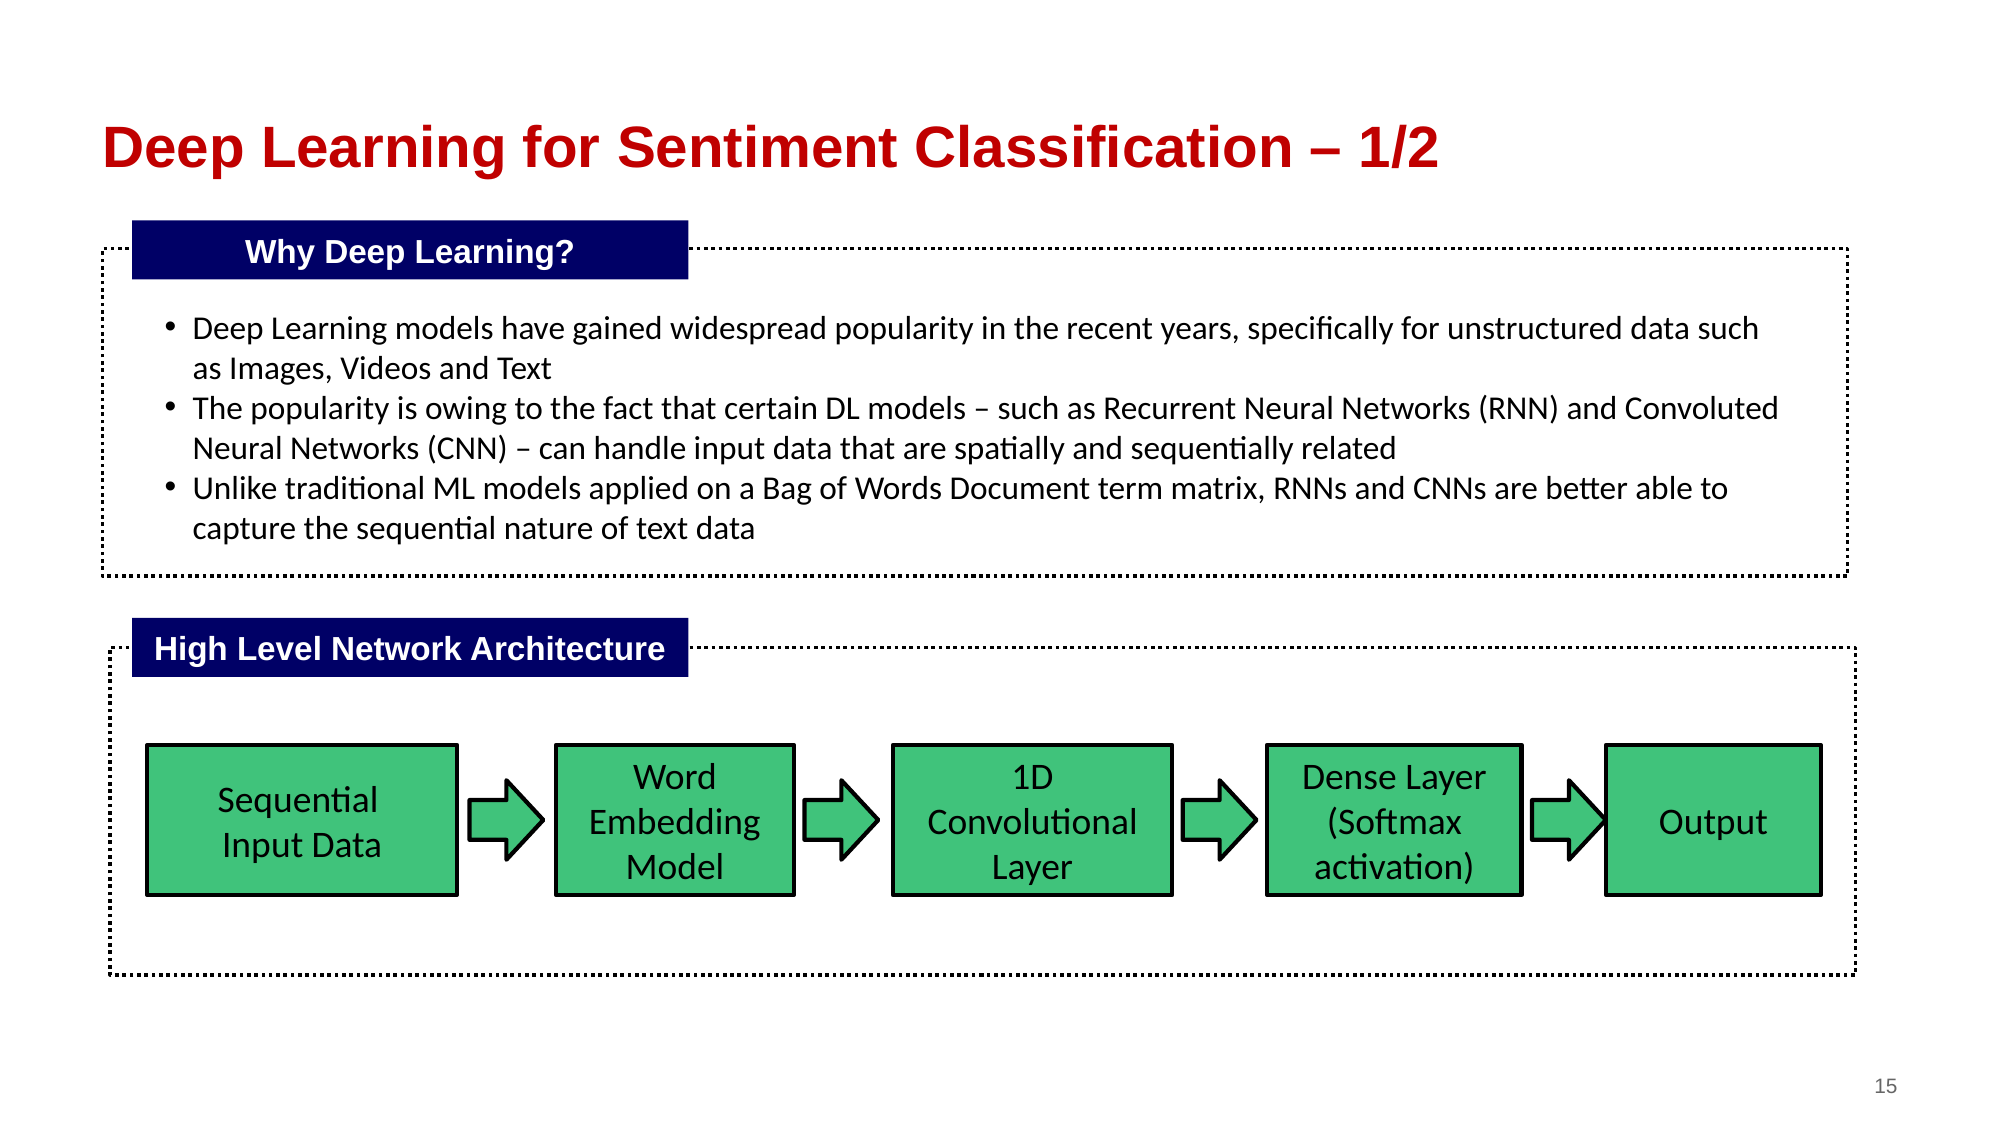

# Deep Learning for Sentiment Classification – 1/2
Why Deep Learning?

Deep Learning models have gained widespread popularity in the recent years, specifically for unstructured data such as Images, Videos and Text
The popularity is owing to the fact that certain DL models – such as Recurrent Neural Networks (RNN) and Convoluted Neural Networks (CNN) – can handle input data that are spatially and sequentially related
Unlike traditional ML models applied on a Bag of Words Document term matrix, RNNs and CNNs are better able to capture the sequential nature of text data
High Level Network Architecture

Sequential
Input Data
Word Embedding Model
1D Convolutional Layer
Dense Layer (Softmax activation)
Output

15